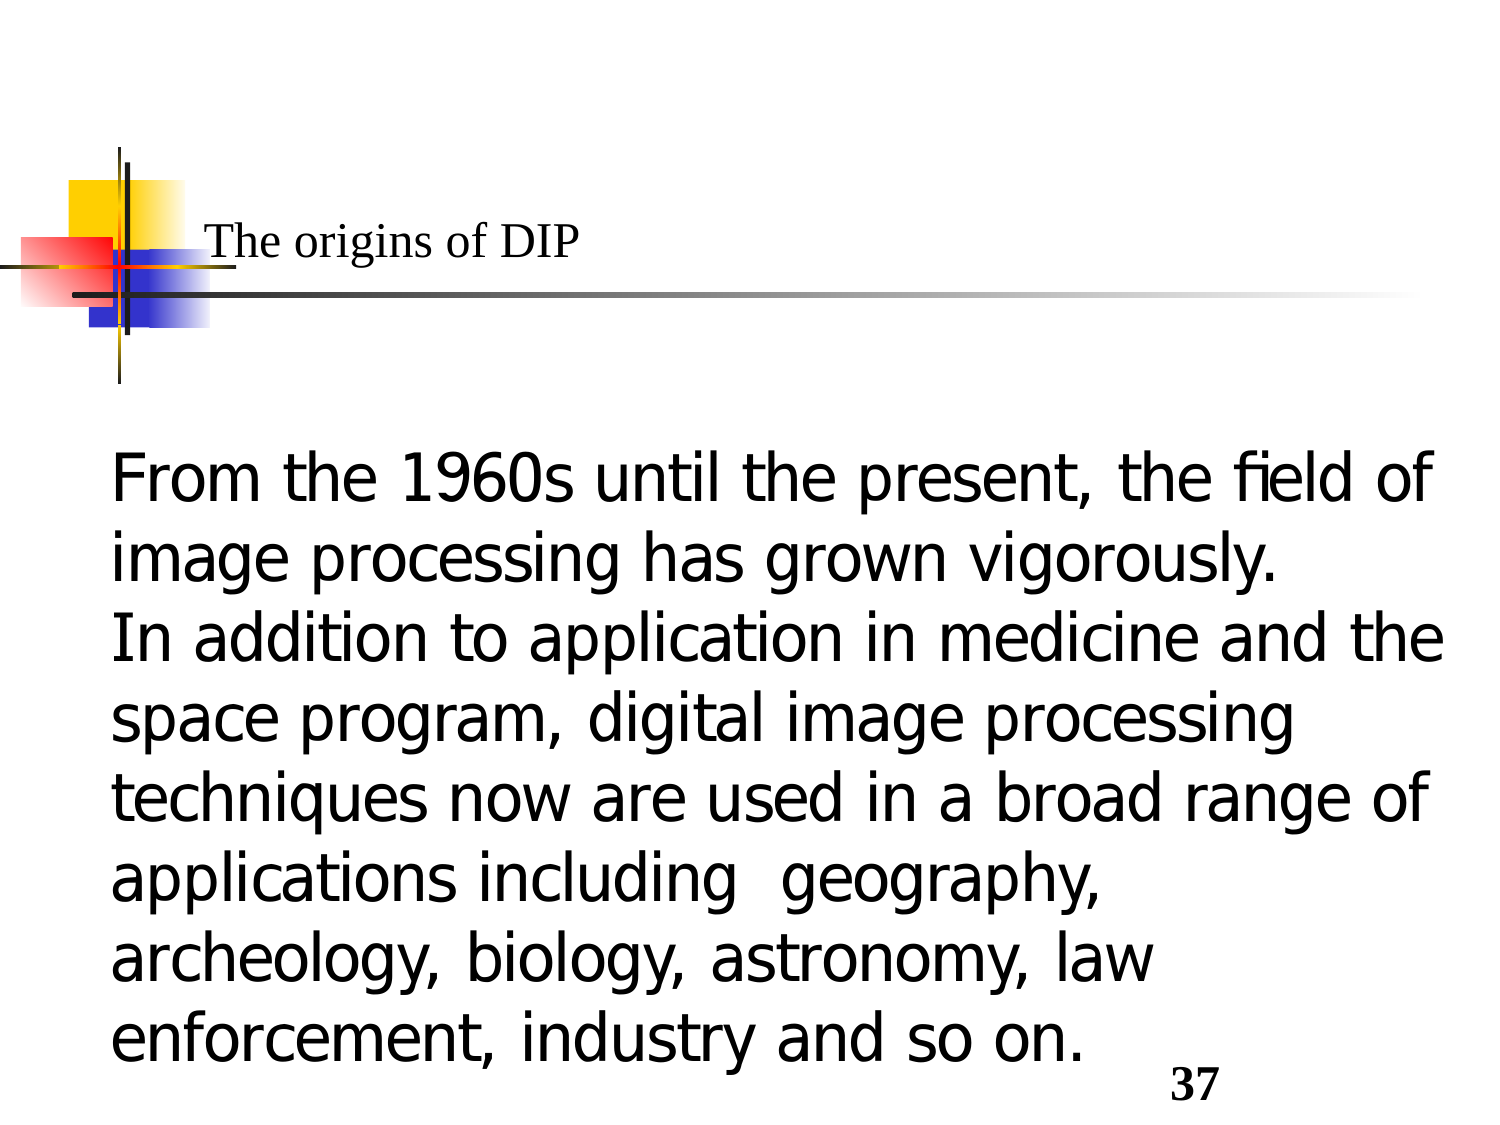

The origins of DIP
From the 1960s until the present, the field of image processing has grown vigorously.
In addition to application in medicine and the space program, digital image processing techniques now are used in a broad range of applications including  geography, archeology, biology, astronomy, law enforcement, industry and so on.
37